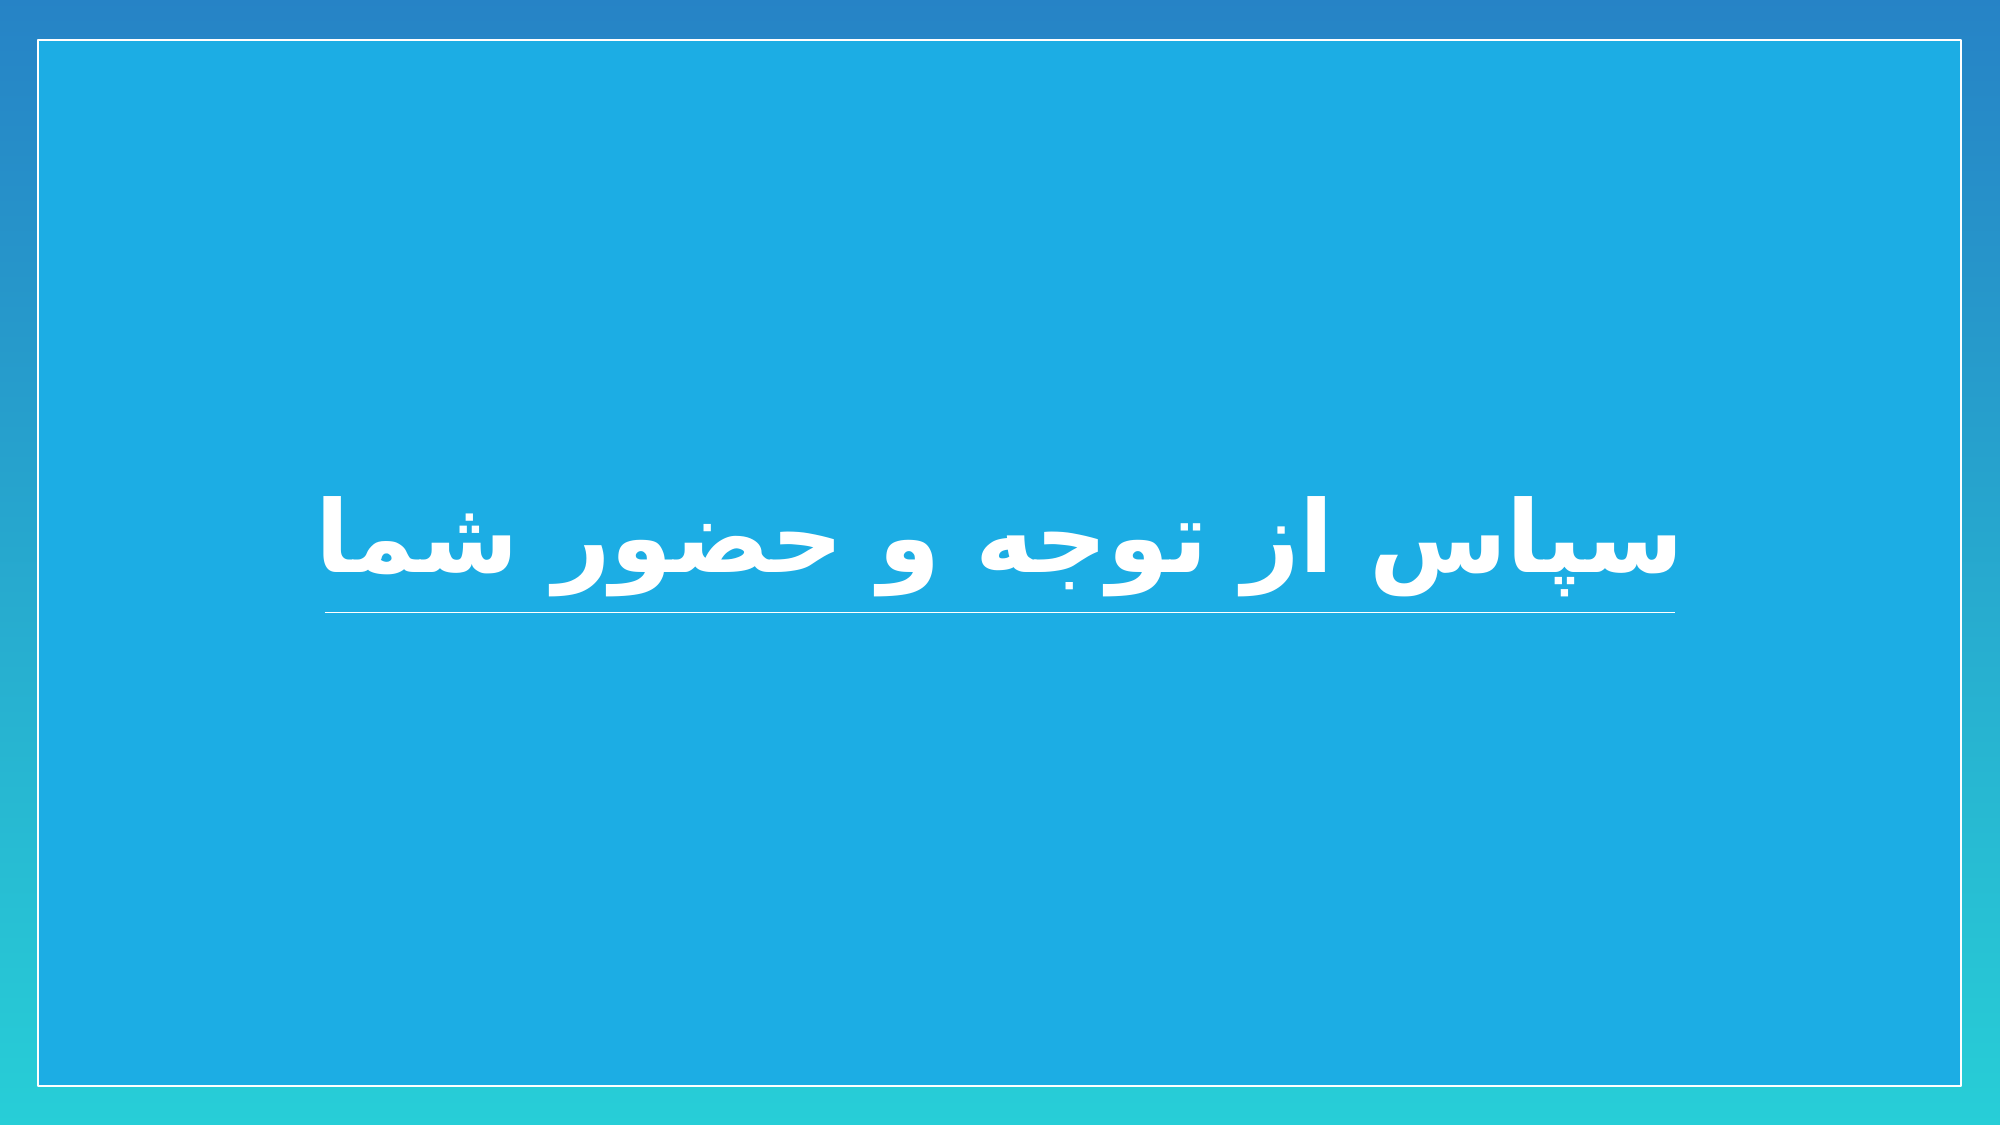

# سپاس از توجه و حضور شما